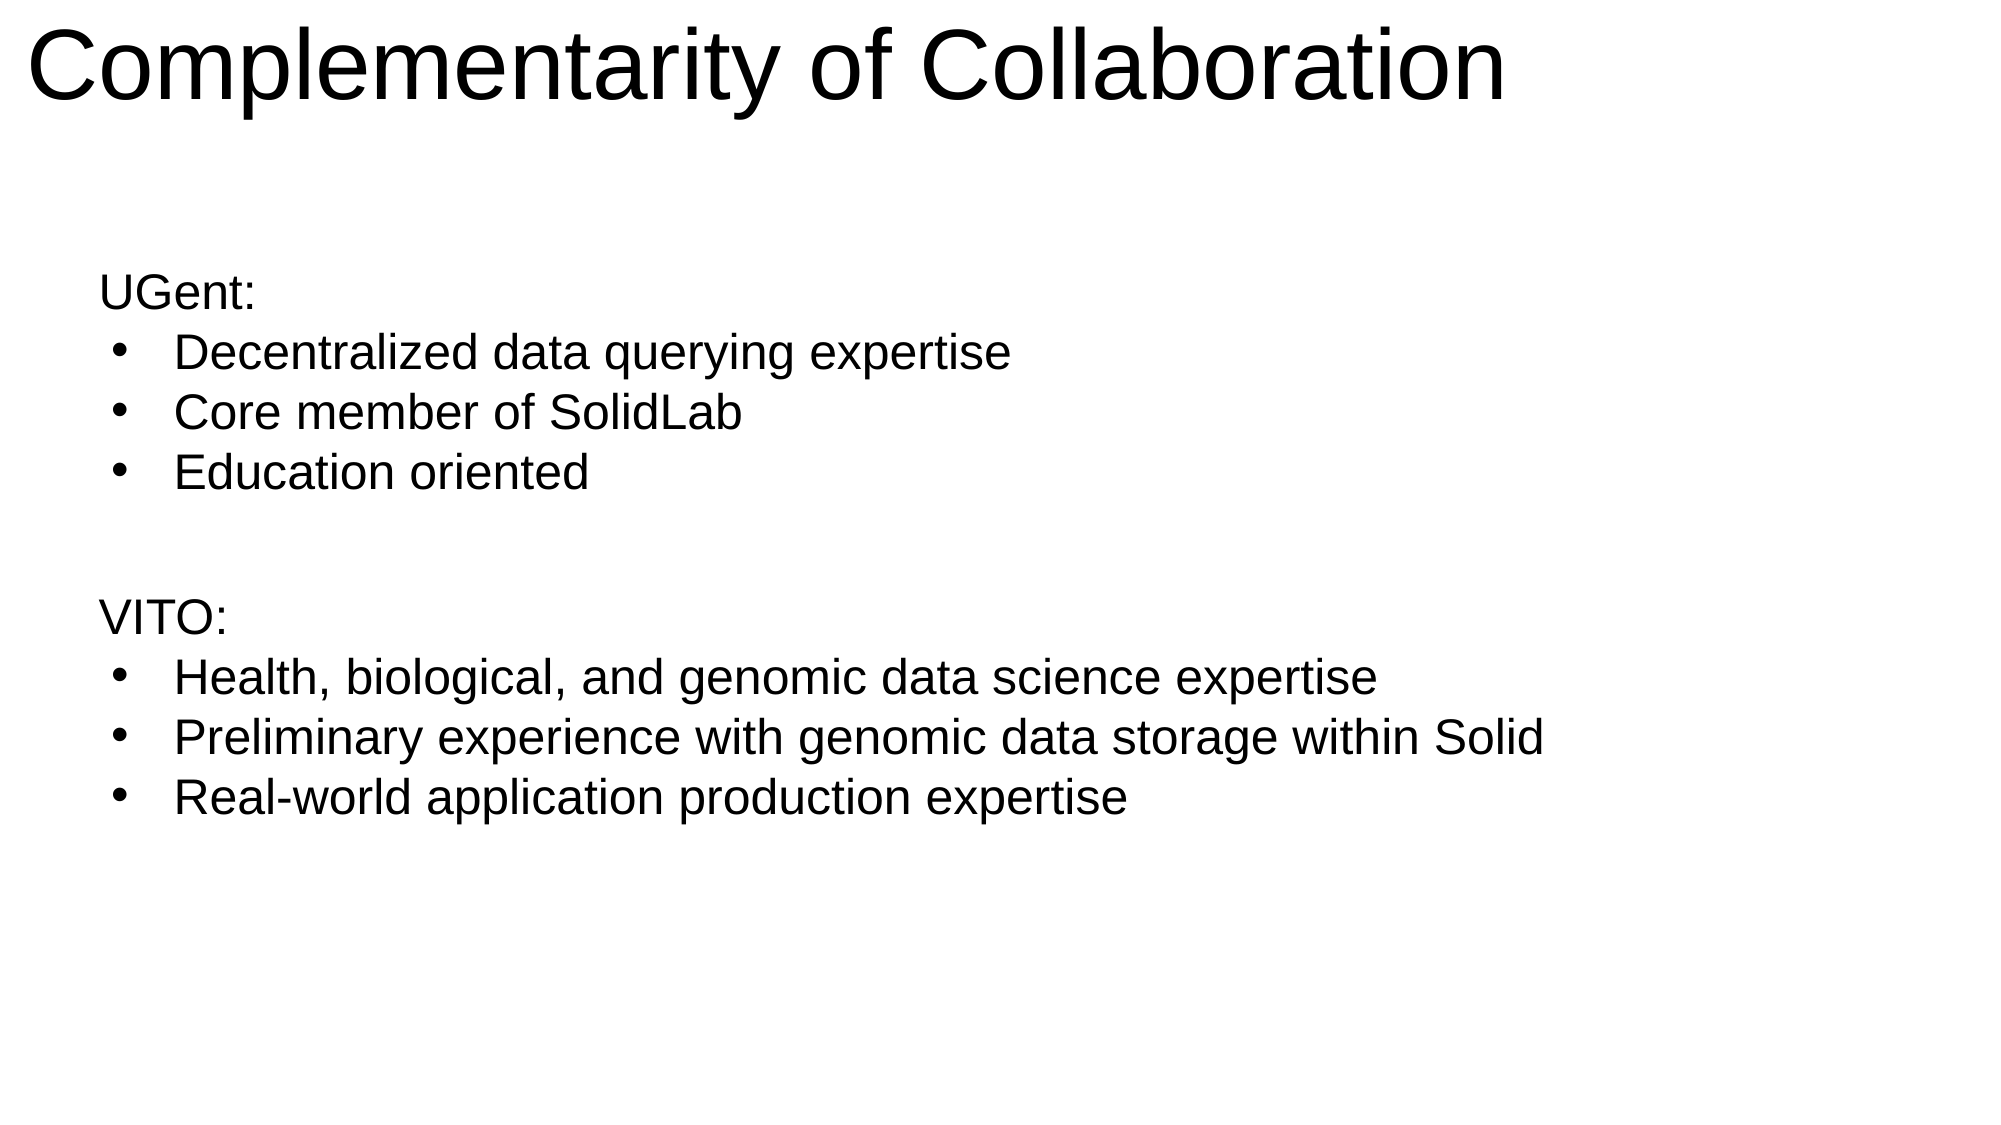

Complementarity of Collaboration
UGent:
Decentralized data querying expertise
Core member of SolidLab
Education oriented
VITO:
Health, biological, and genomic data science expertise
Preliminary experience with genomic data storage within Solid
Real-world application production expertise